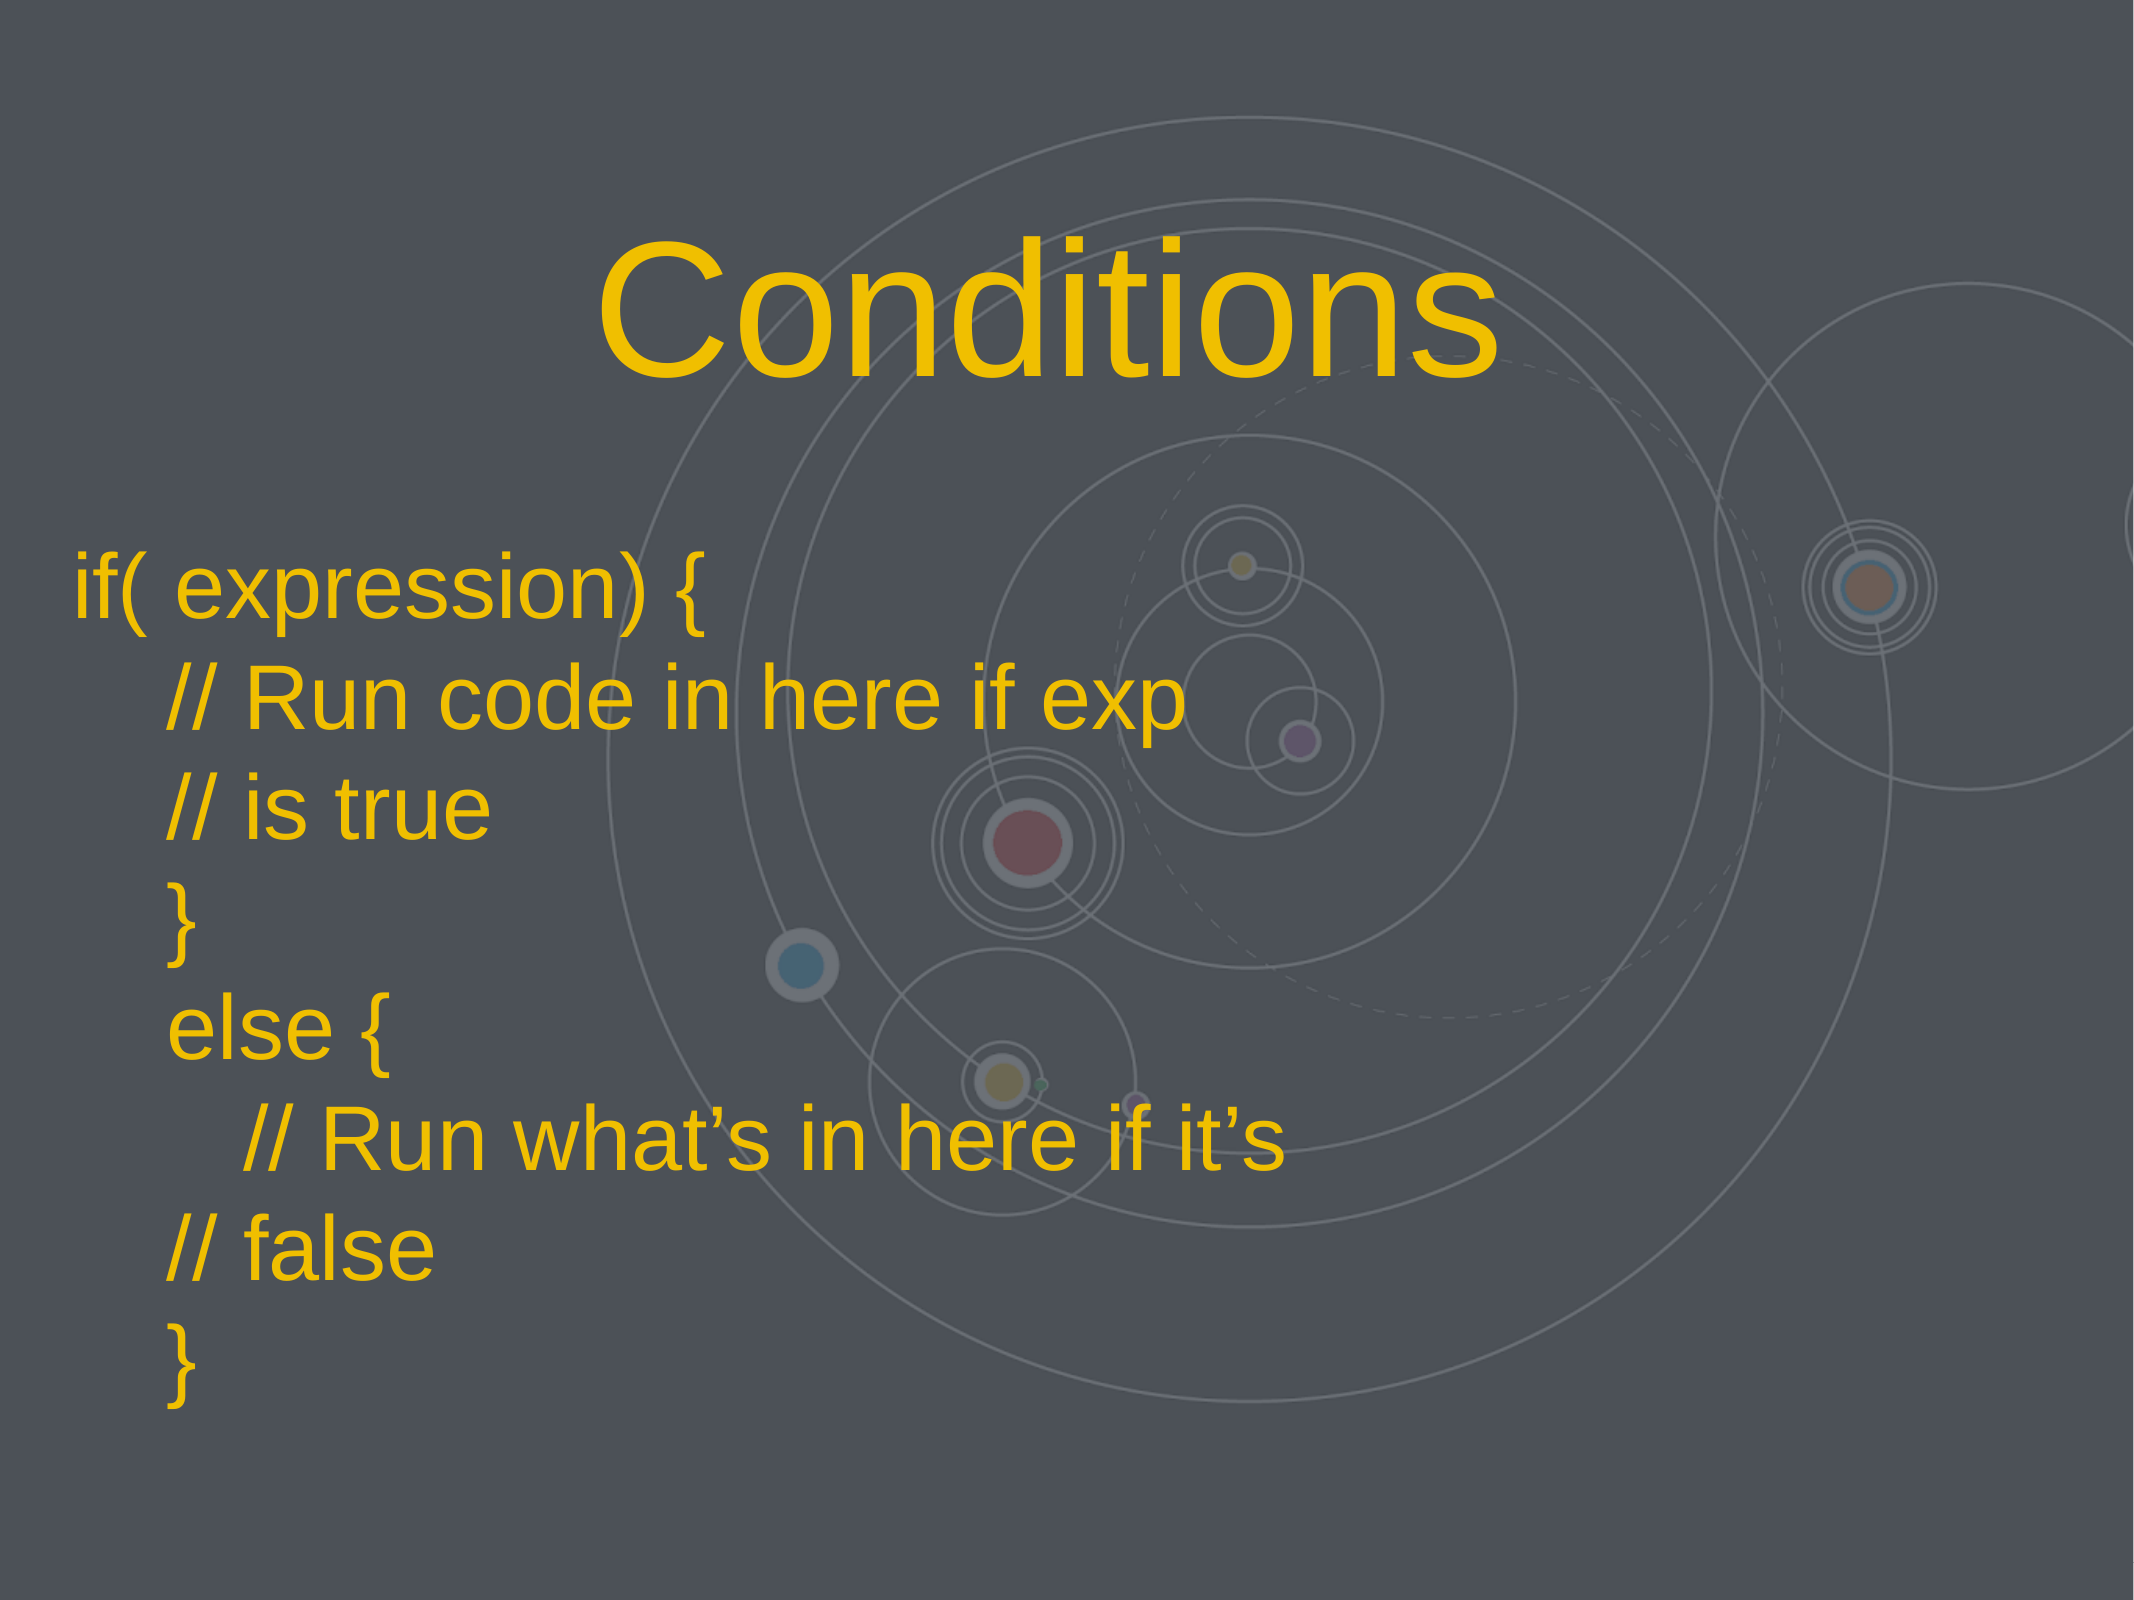

# Conditions

if( expression) {
// Run code in here if exp
// is true
}
else {
   // Run what’s in here if it’s
// false
}